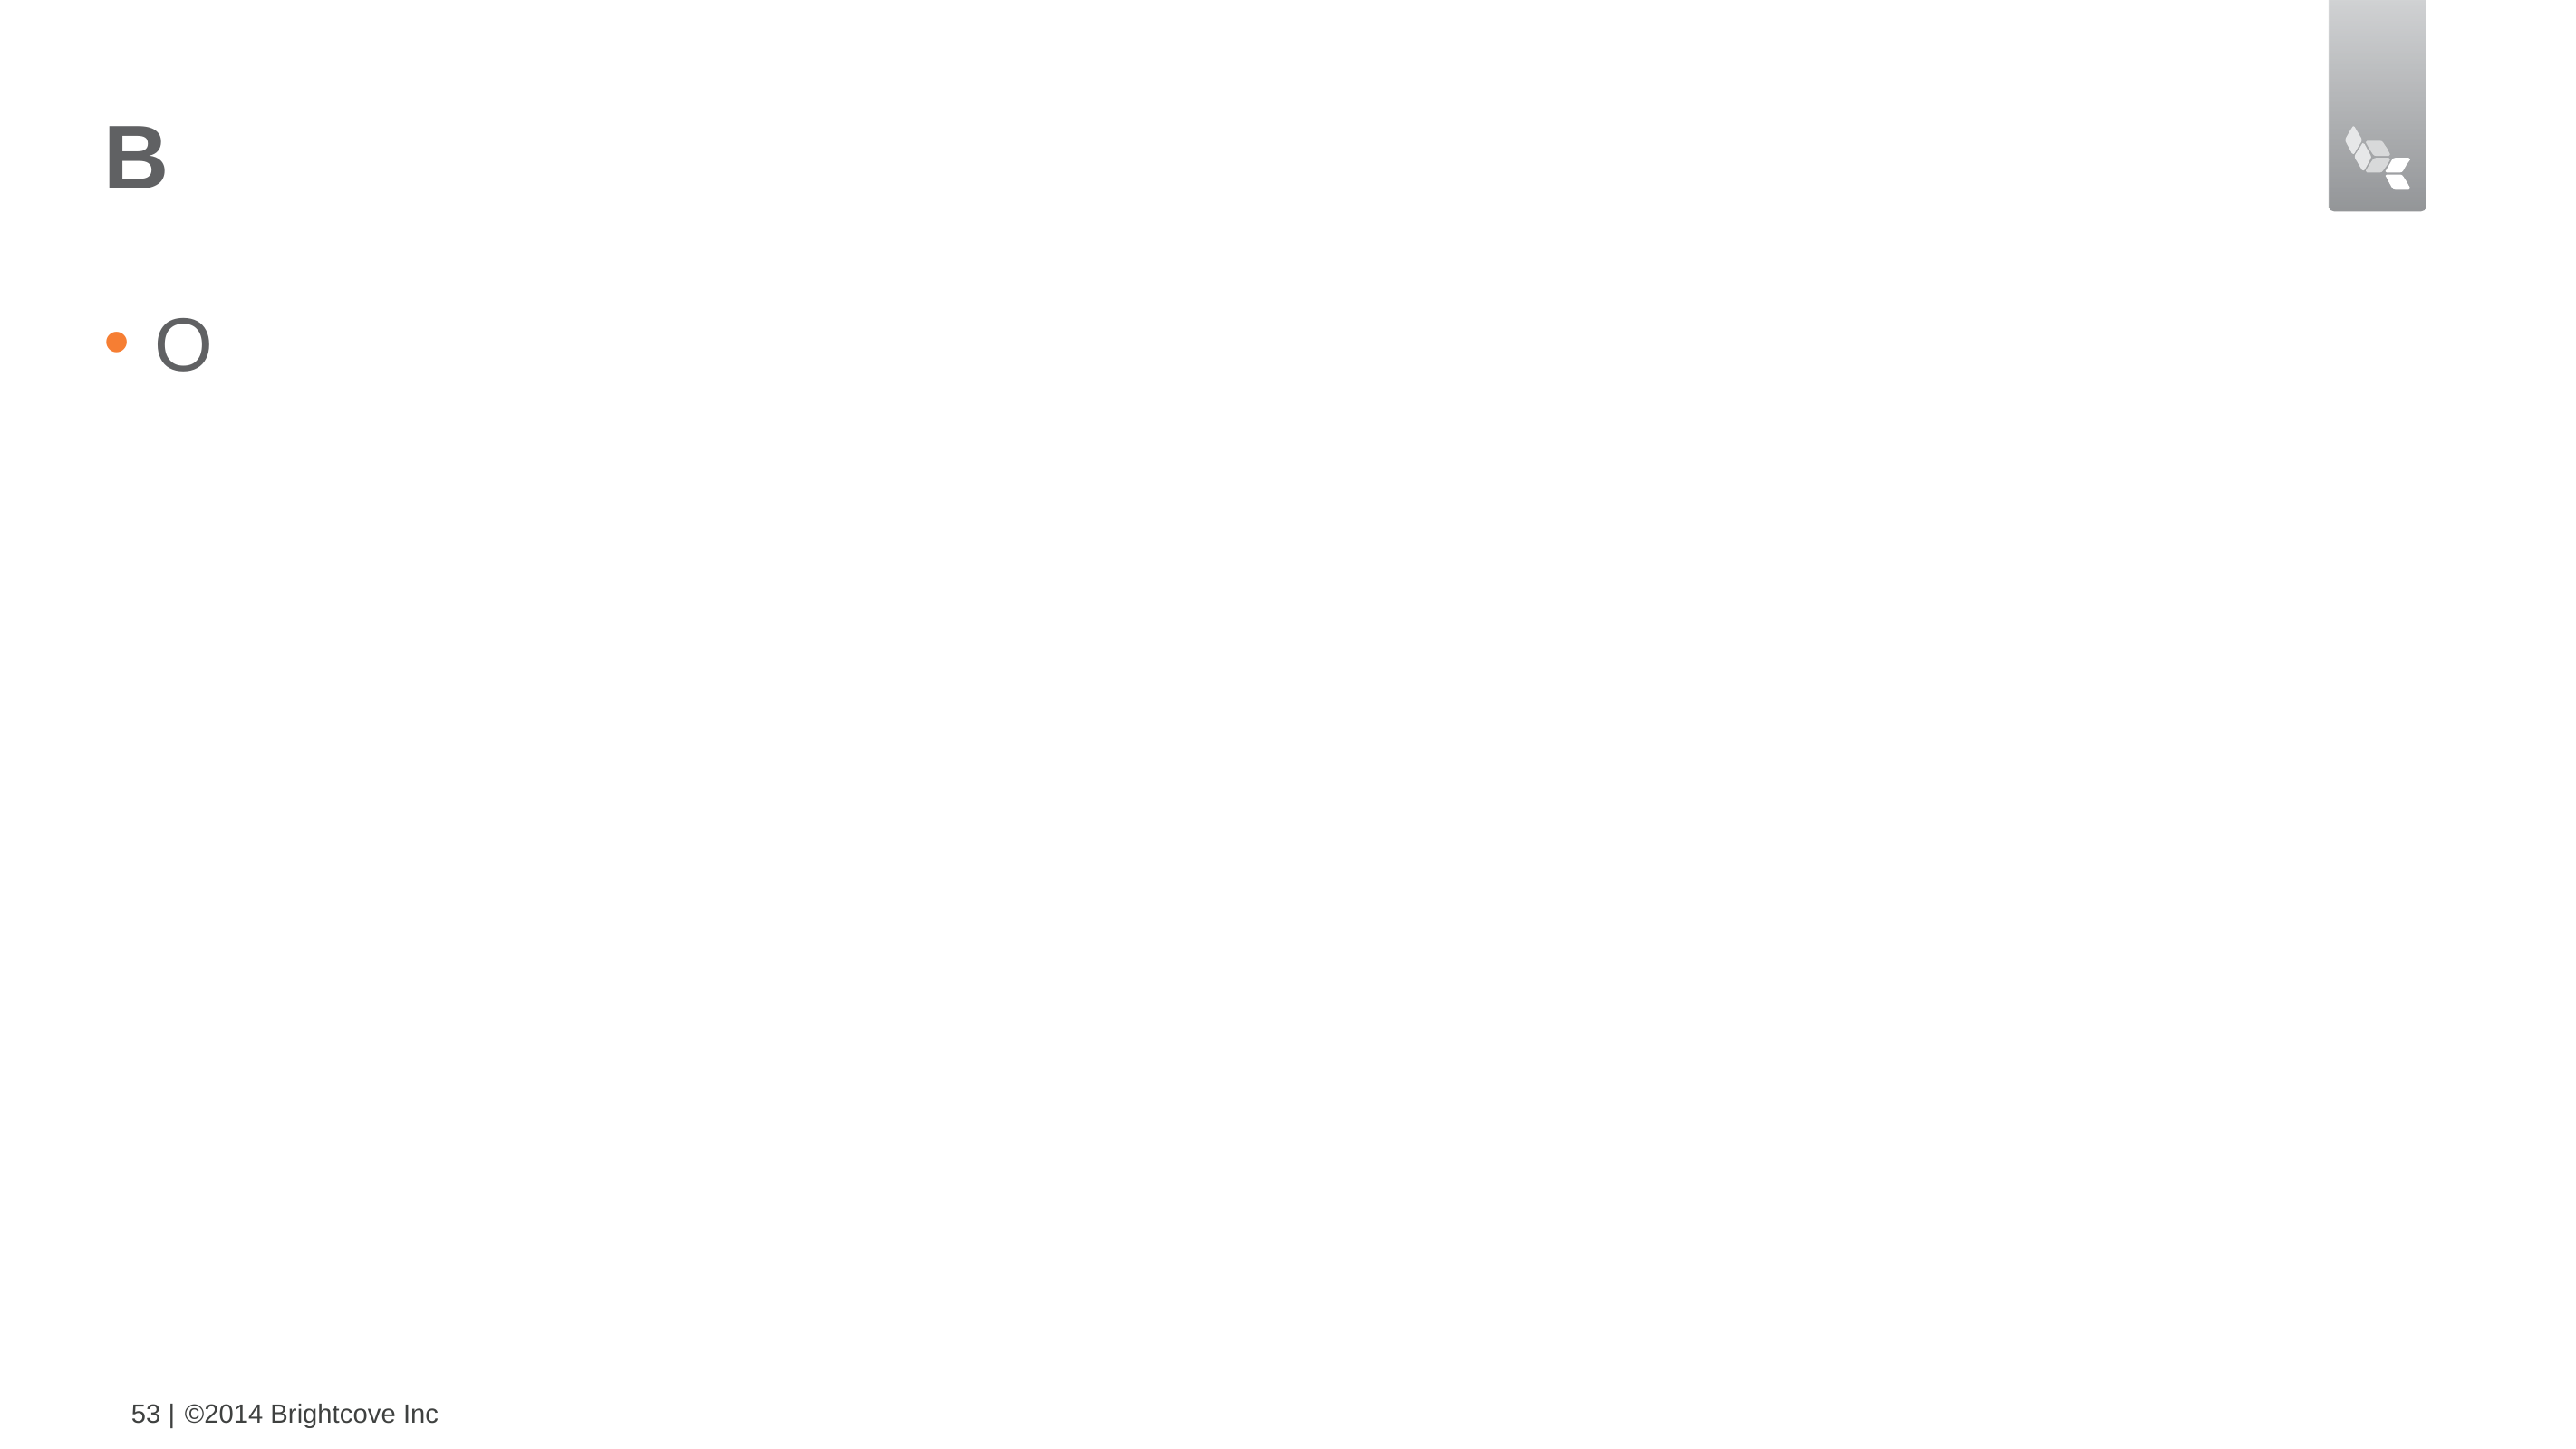

# B
O
53 |
©2014 Brightcove Inc